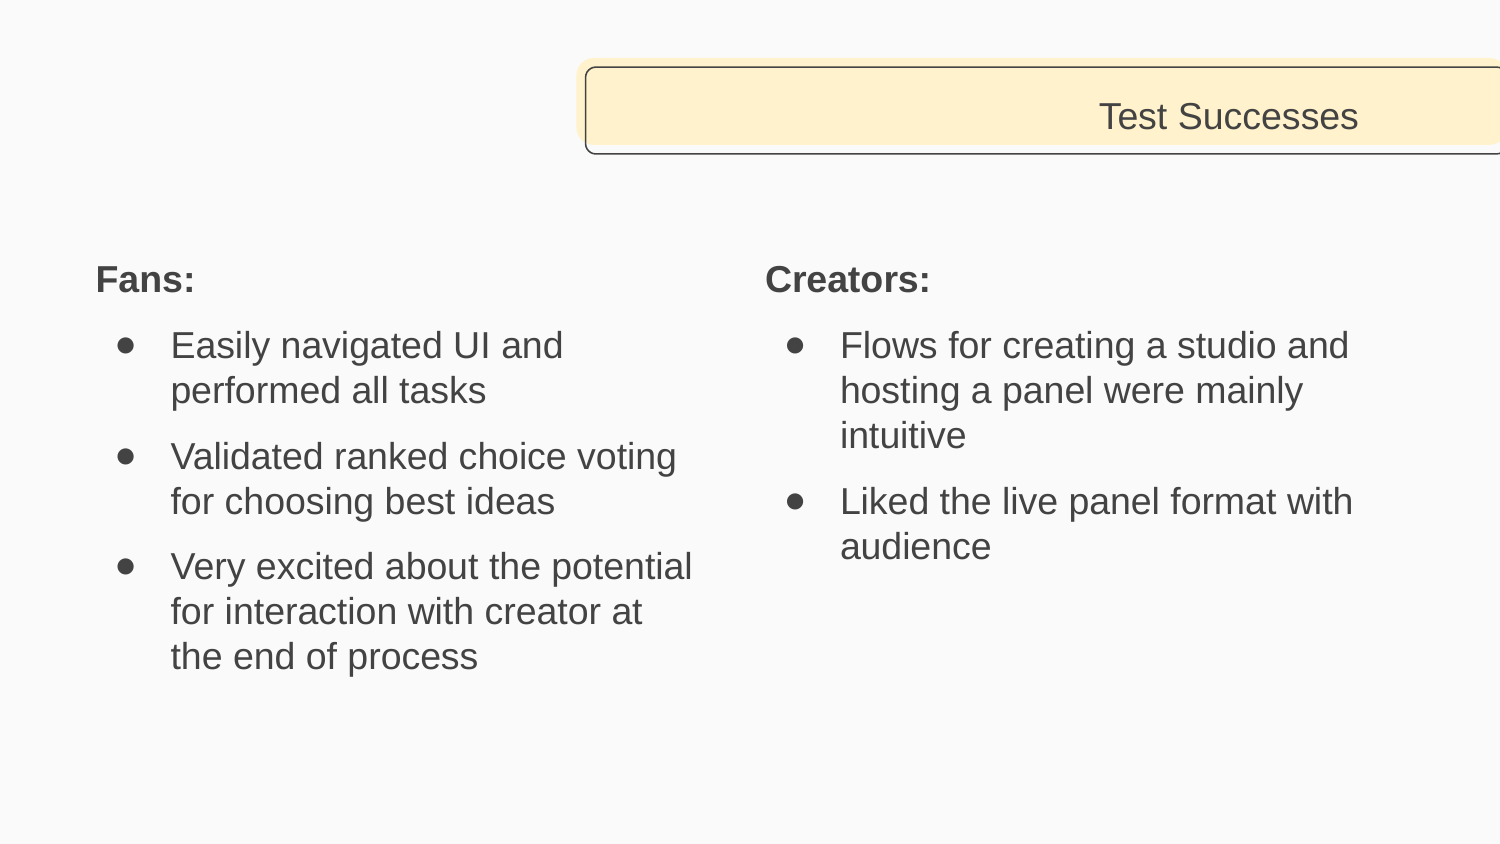

Test Successes
Fans:
Easily navigated UI and performed all tasks
Validated ranked choice voting for choosing best ideas
Very excited about the potential for interaction with creator at the end of process
Creators:
Flows for creating a studio and hosting a panel were mainly intuitive
Liked the live panel format with audience